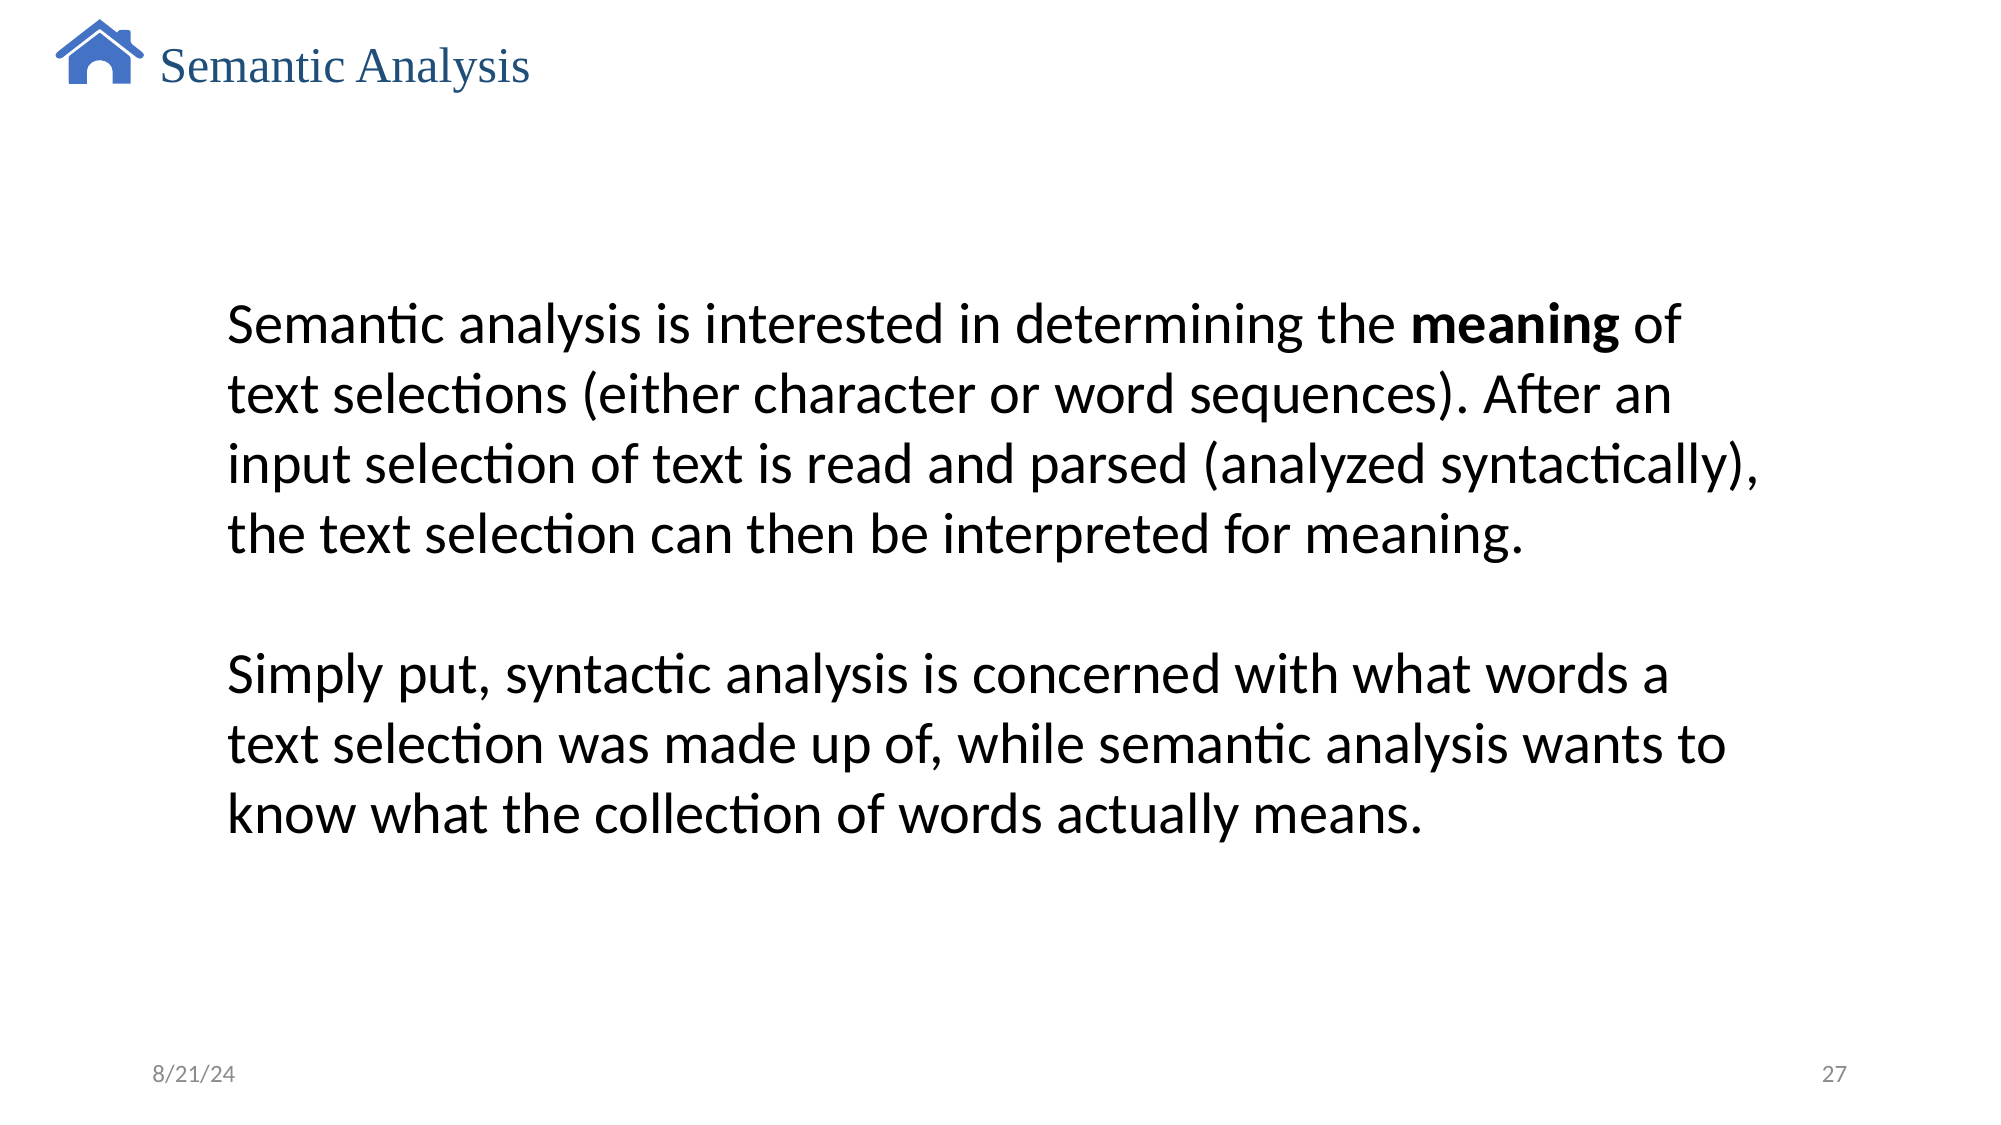

Semantic Analysis
Semantic analysis is interested in determining the meaning of text selections (either character or word sequences). After an input selection of text is read and parsed (analyzed syntactically), the text selection can then be interpreted for meaning.

Simply put, syntactic analysis is concerned with what words a text selection was made up of, while semantic analysis wants to know what the collection of words actually means.
8/21/24
27